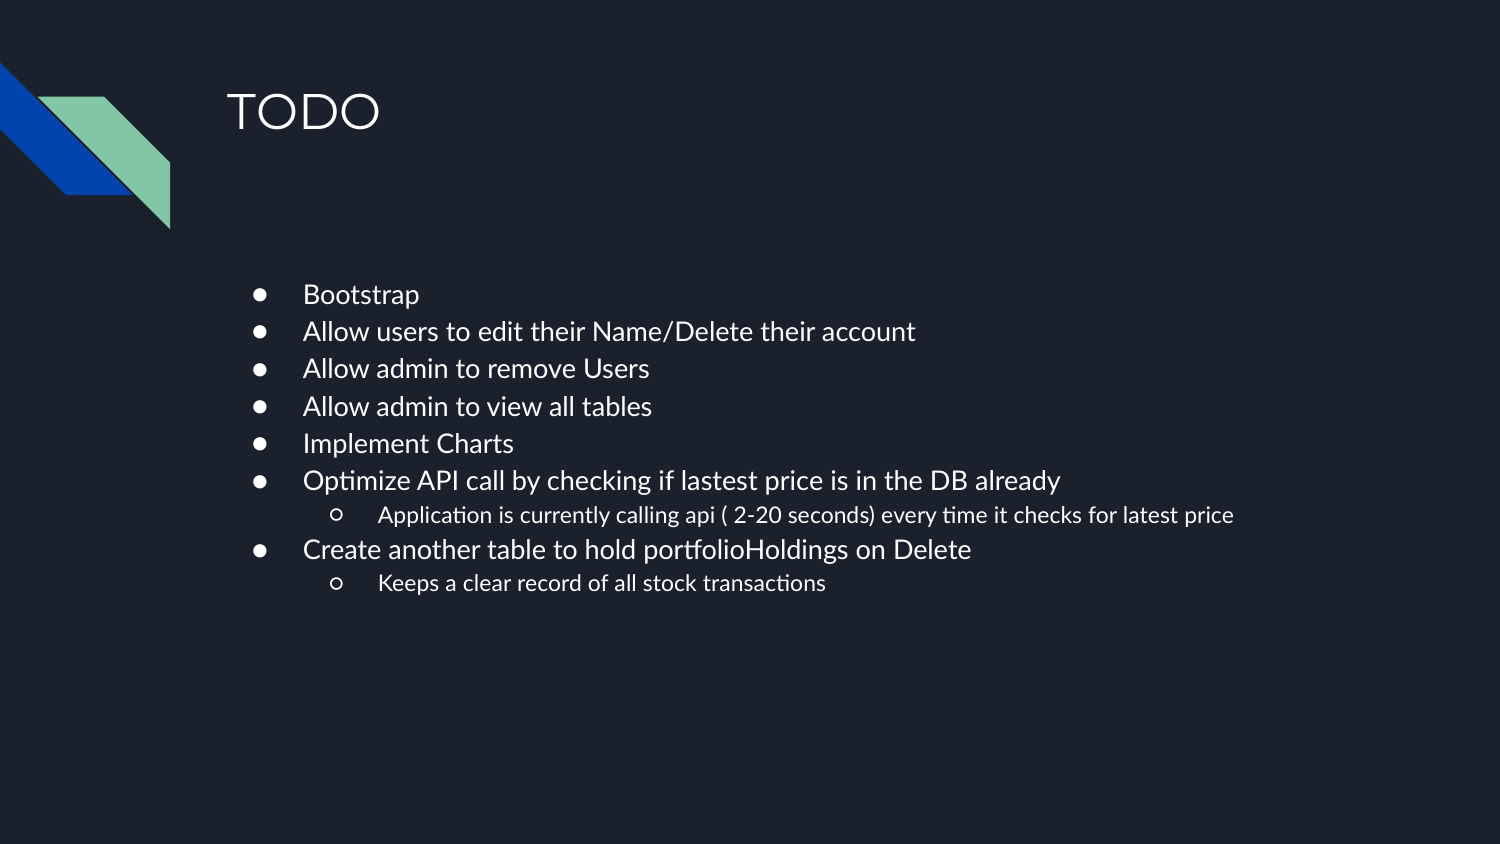

# TODO
Bootstrap
Allow users to edit their Name/Delete their account
Allow admin to remove Users
Allow admin to view all tables
Implement Charts
Optimize API call by checking if lastest price is in the DB already
Application is currently calling api ( 2-20 seconds) every time it checks for latest price
Create another table to hold portfolioHoldings on Delete
Keeps a clear record of all stock transactions